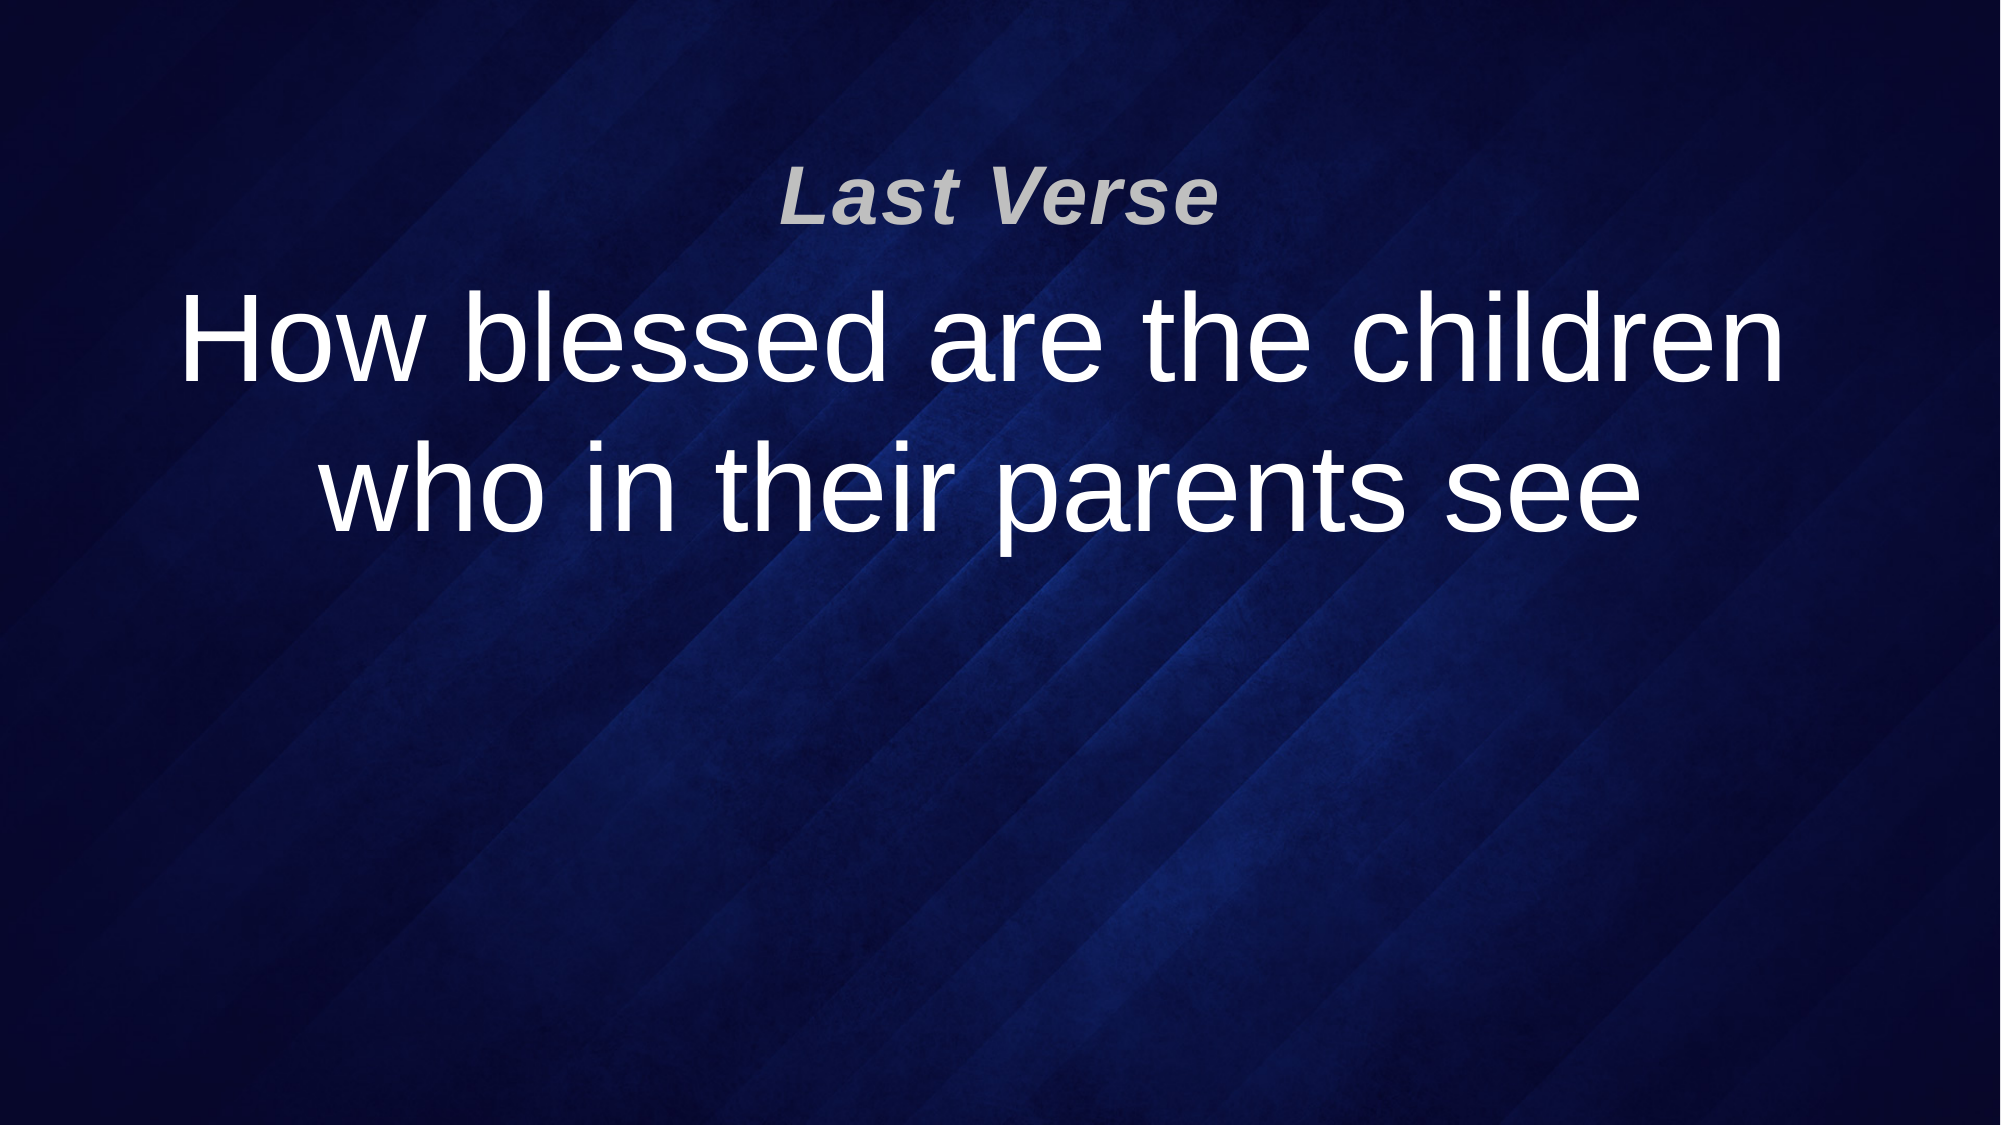

Last Verse
# How blessed are the children who in their parents see